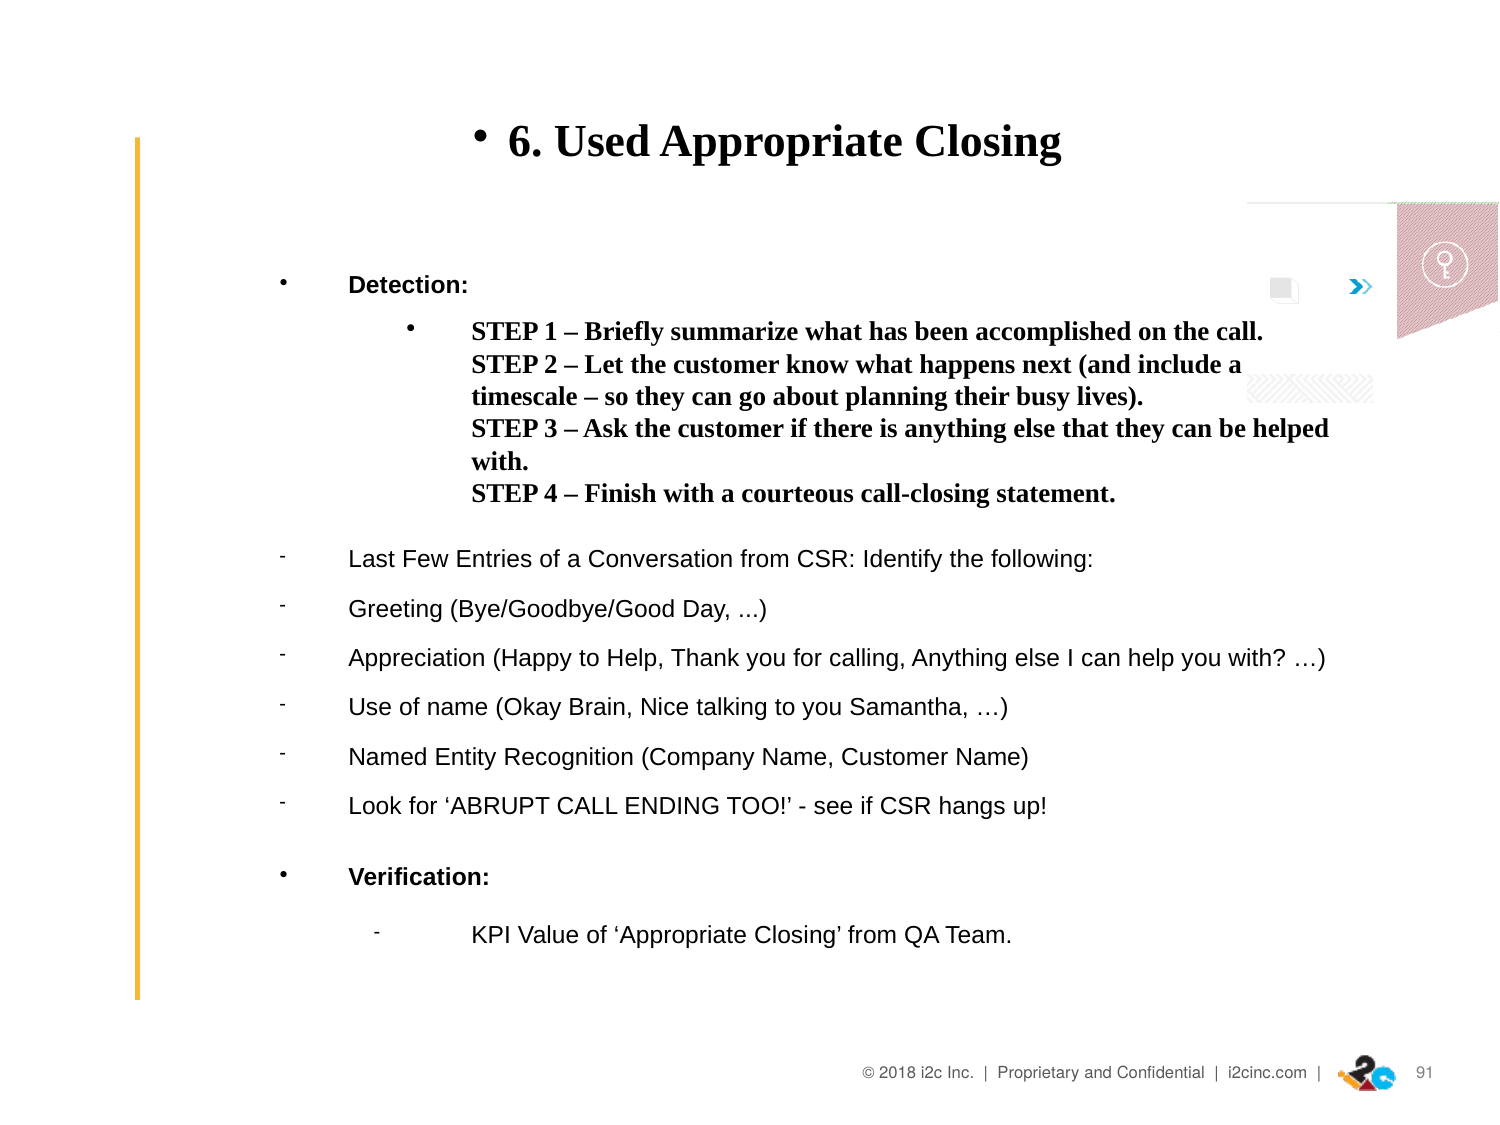

6. Used Appropriate Closing
Detection:
STEP 1 – Briefly summarize what has been accomplished on the call.
STEP 2 – Let the customer know what happens next (and include a timescale – so they can go about planning their busy lives).
STEP 3 – Ask the customer if there is anything else that they can be helped with.
STEP 4 – Finish with a courteous call-closing statement.
Last Few Entries of a Conversation from CSR: Identify the following:
Greeting (Bye/Goodbye/Good Day, ...)
Appreciation (Happy to Help, Thank you for calling, Anything else I can help you with? …)
Use of name (Okay Brain, Nice talking to you Samantha, …)
Named Entity Recognition (Company Name, Customer Name)
Look for ‘ABRUPT CALL ENDING TOO!’ - see if CSR hangs up!
Verification:
KPI Value of ‘Appropriate Closing’ from QA Team.